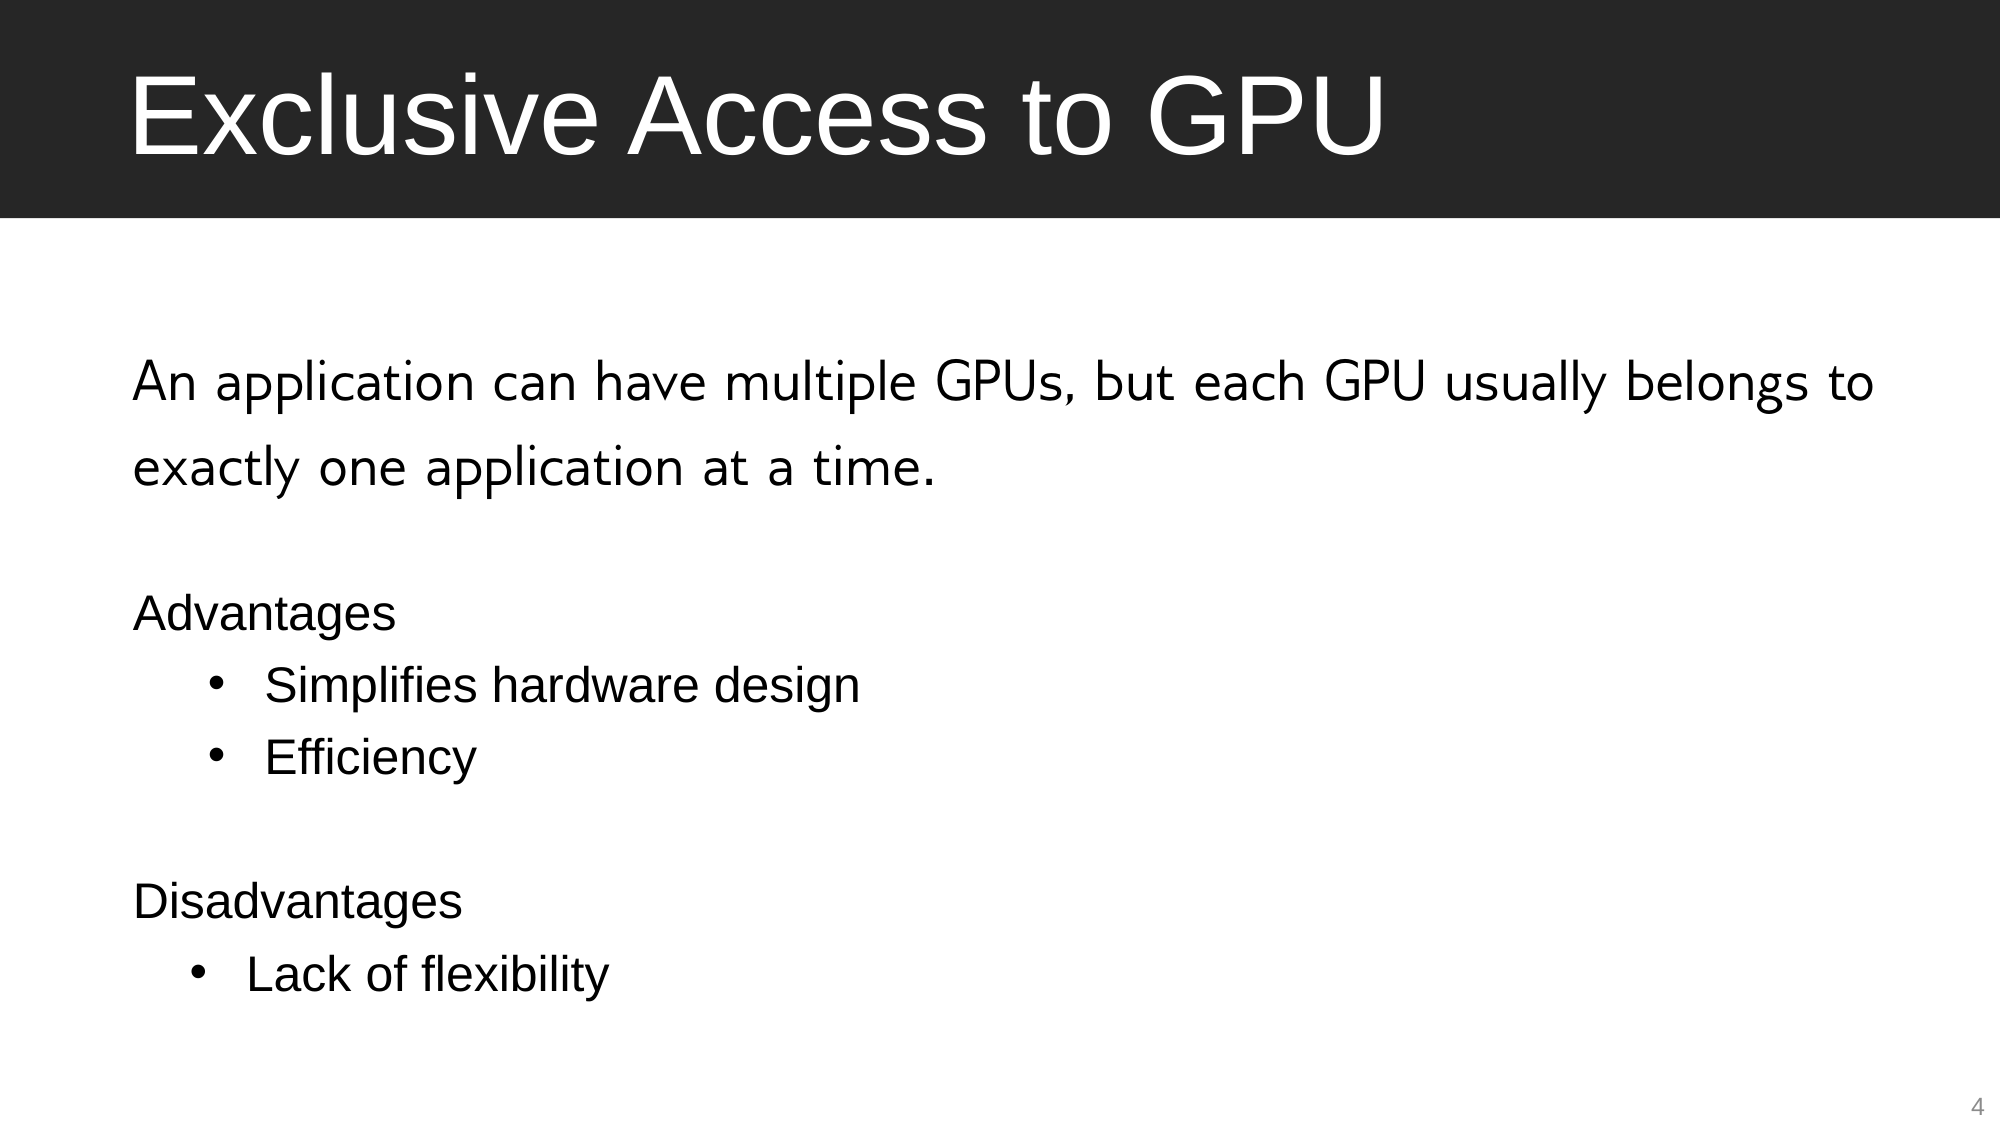

# Exclusive Access to GPU
An application can have multiple GPUs, but each GPU usually belongs to exactly one application at a time.

Advantages
Simplifies hardware design
Efficiency

Disadvantages
Lack of flexibility
4